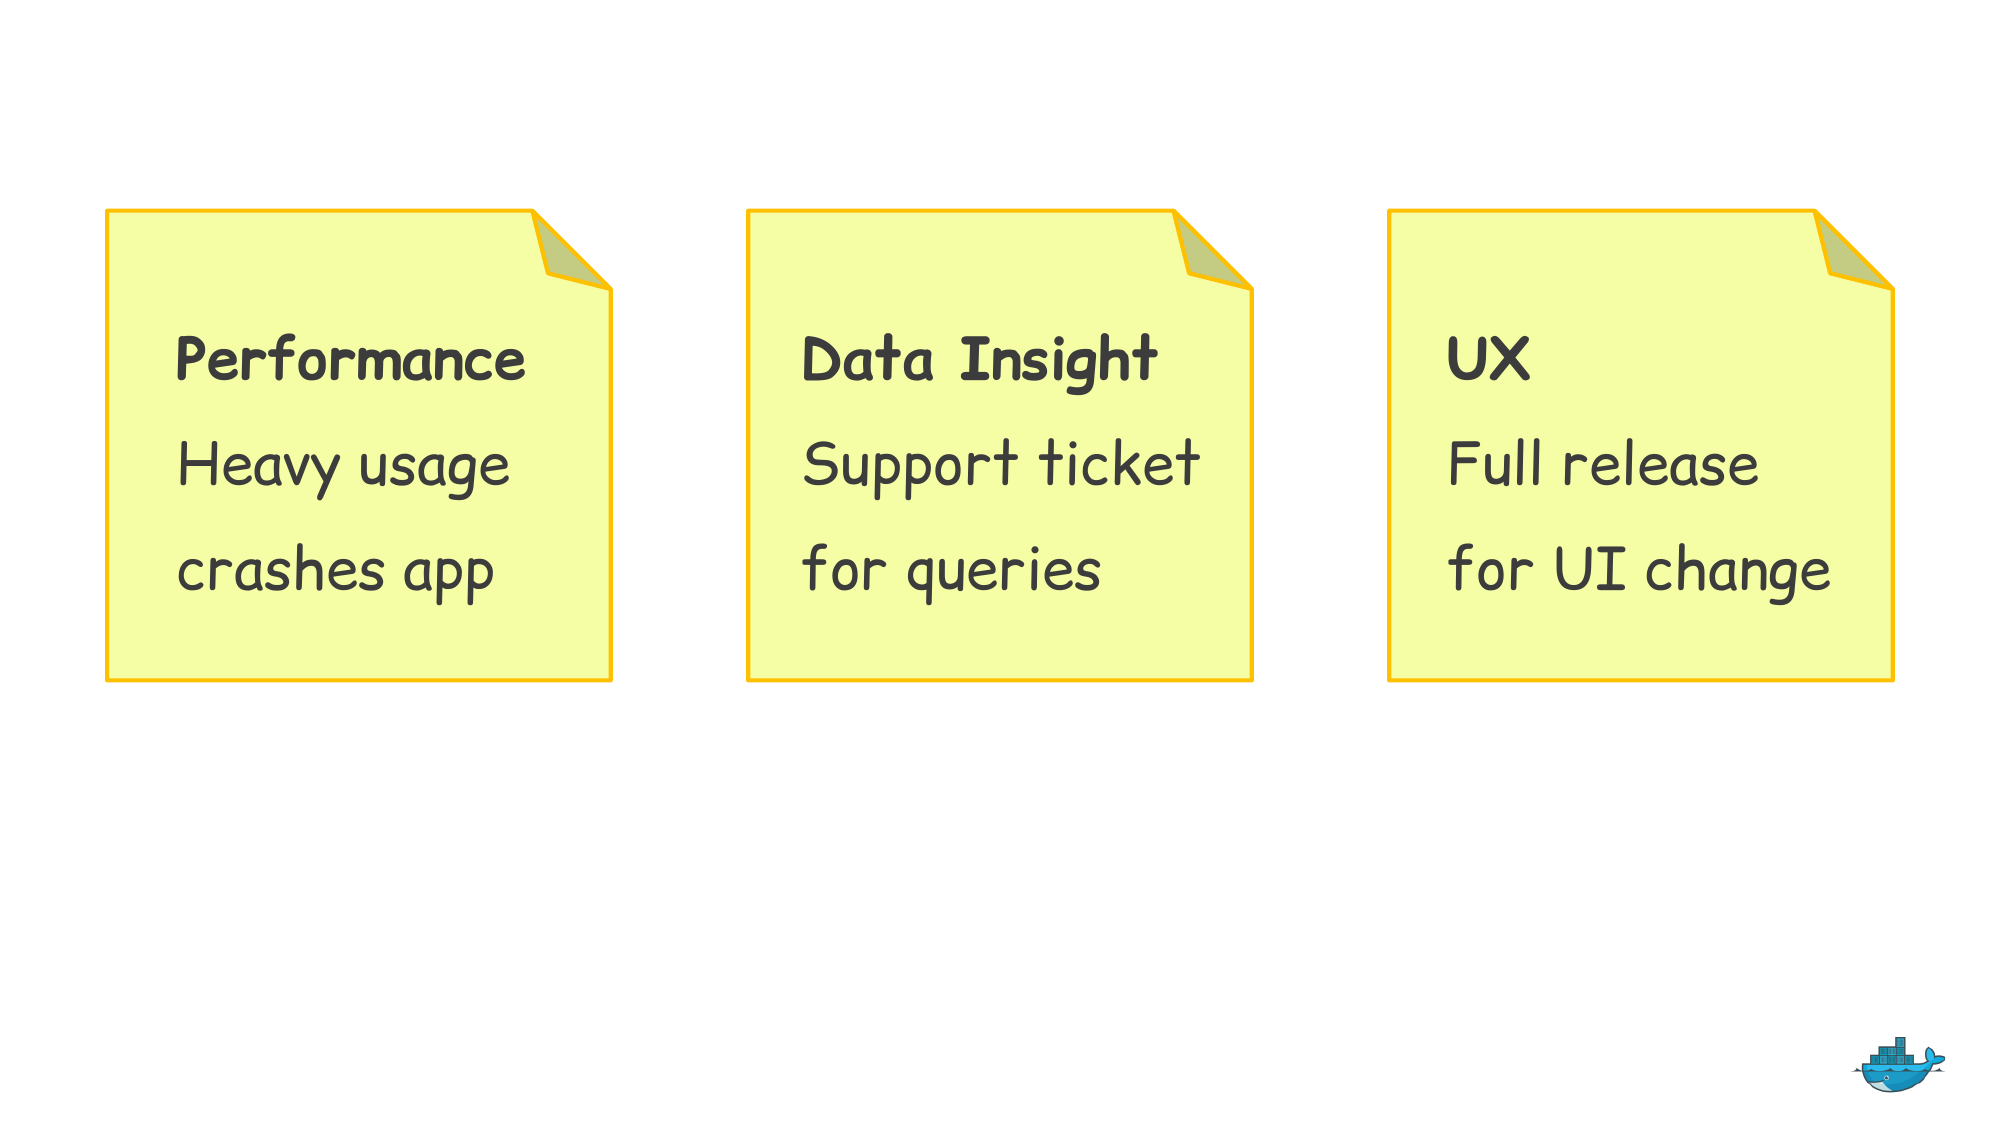

Performance
Heavy usage crashes app
Data Insight
Support ticket for queries
UX
Full release for UI change